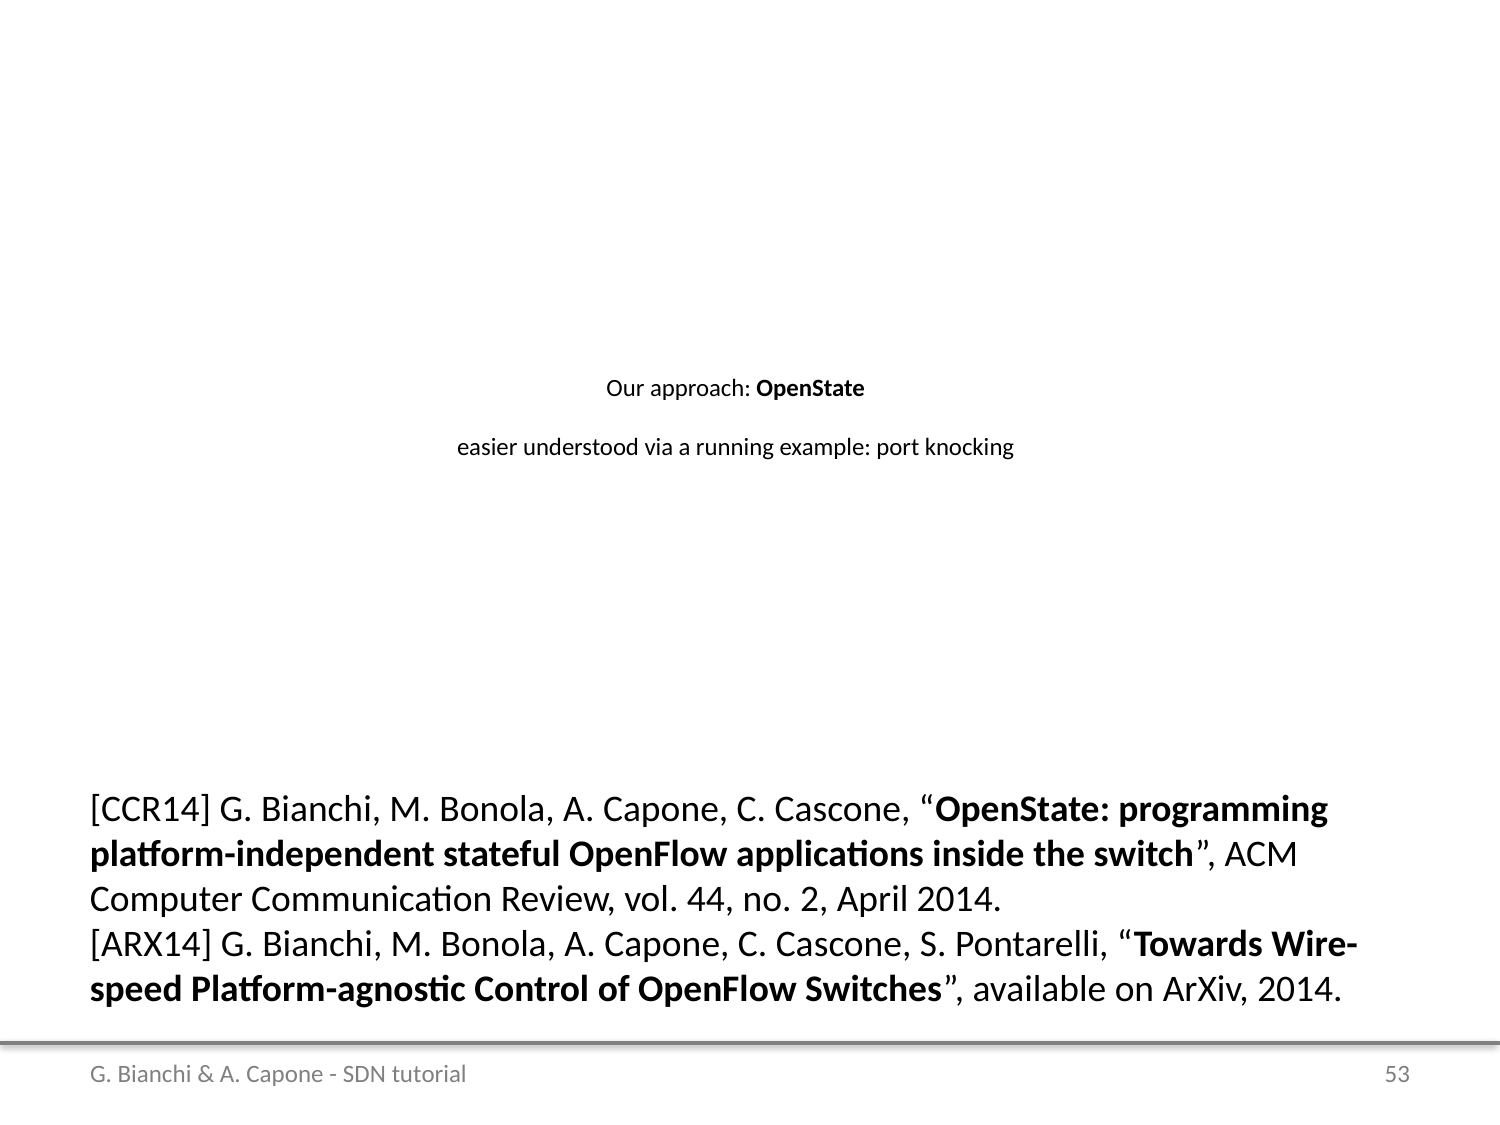

# Our approach: OpenState easier understood via a running example: port knocking
[CCR14] G. Bianchi, M. Bonola, A. Capone, C. Cascone, “OpenState: programming platform-independent stateful OpenFlow applications inside the switch”, ACM Computer Communication Review, vol. 44, no. 2, April 2014.
[ARX14] G. Bianchi, M. Bonola, A. Capone, C. Cascone, S. Pontarelli, “Towards Wire-speed Platform-agnostic Control of OpenFlow Switches”, available on ArXiv, 2014.
G. Bianchi & A. Capone - SDN tutorial
53